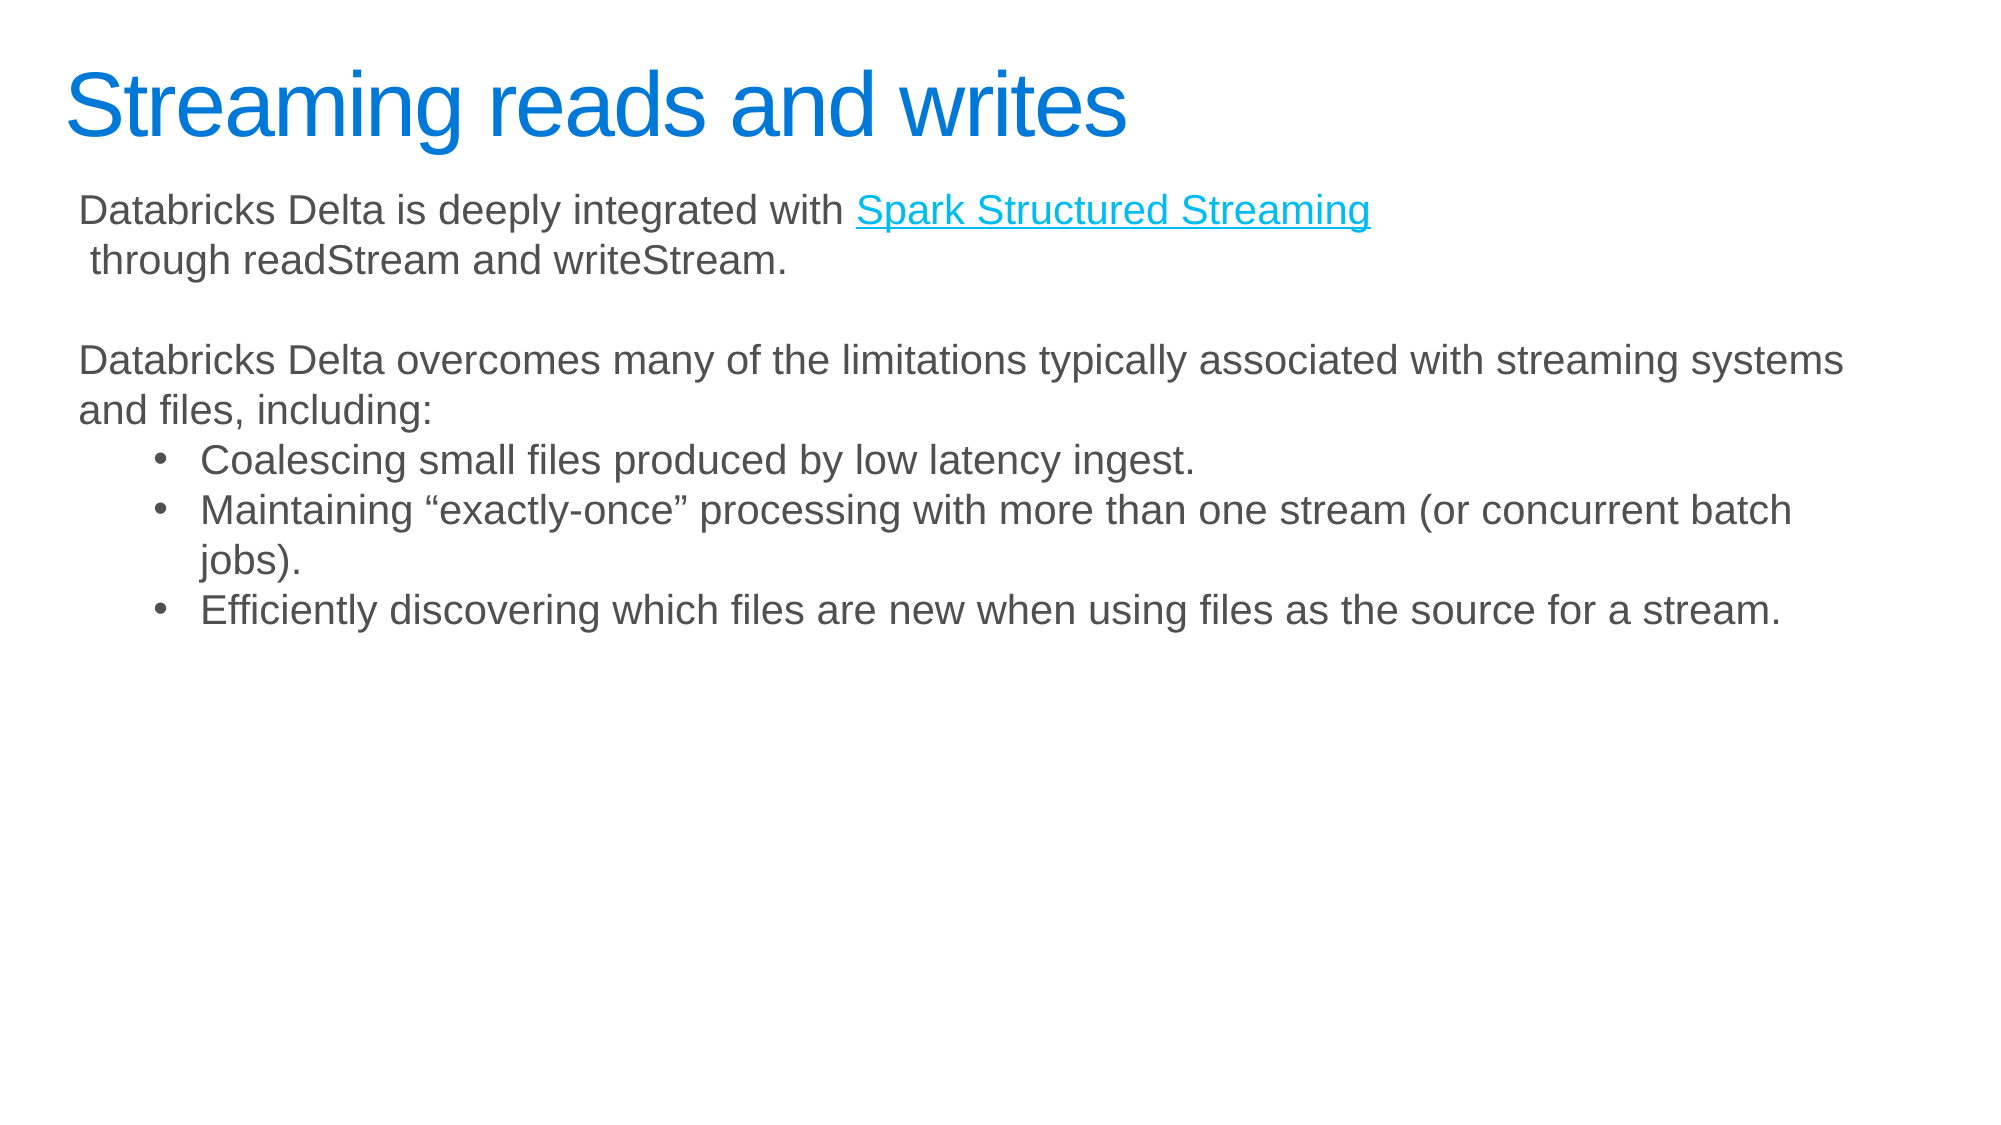

# Streaming reads and writes
Databricks Delta is deeply integrated with Spark Structured Streaming through readStream and writeStream.

Databricks Delta overcomes many of the limitations typically associated with streaming systems and files, including:
Coalescing small files produced by low latency ingest.
Maintaining “exactly-once” processing with more than one stream (or concurrent batch jobs).
Efficiently discovering which files are new when using files as the source for a stream.